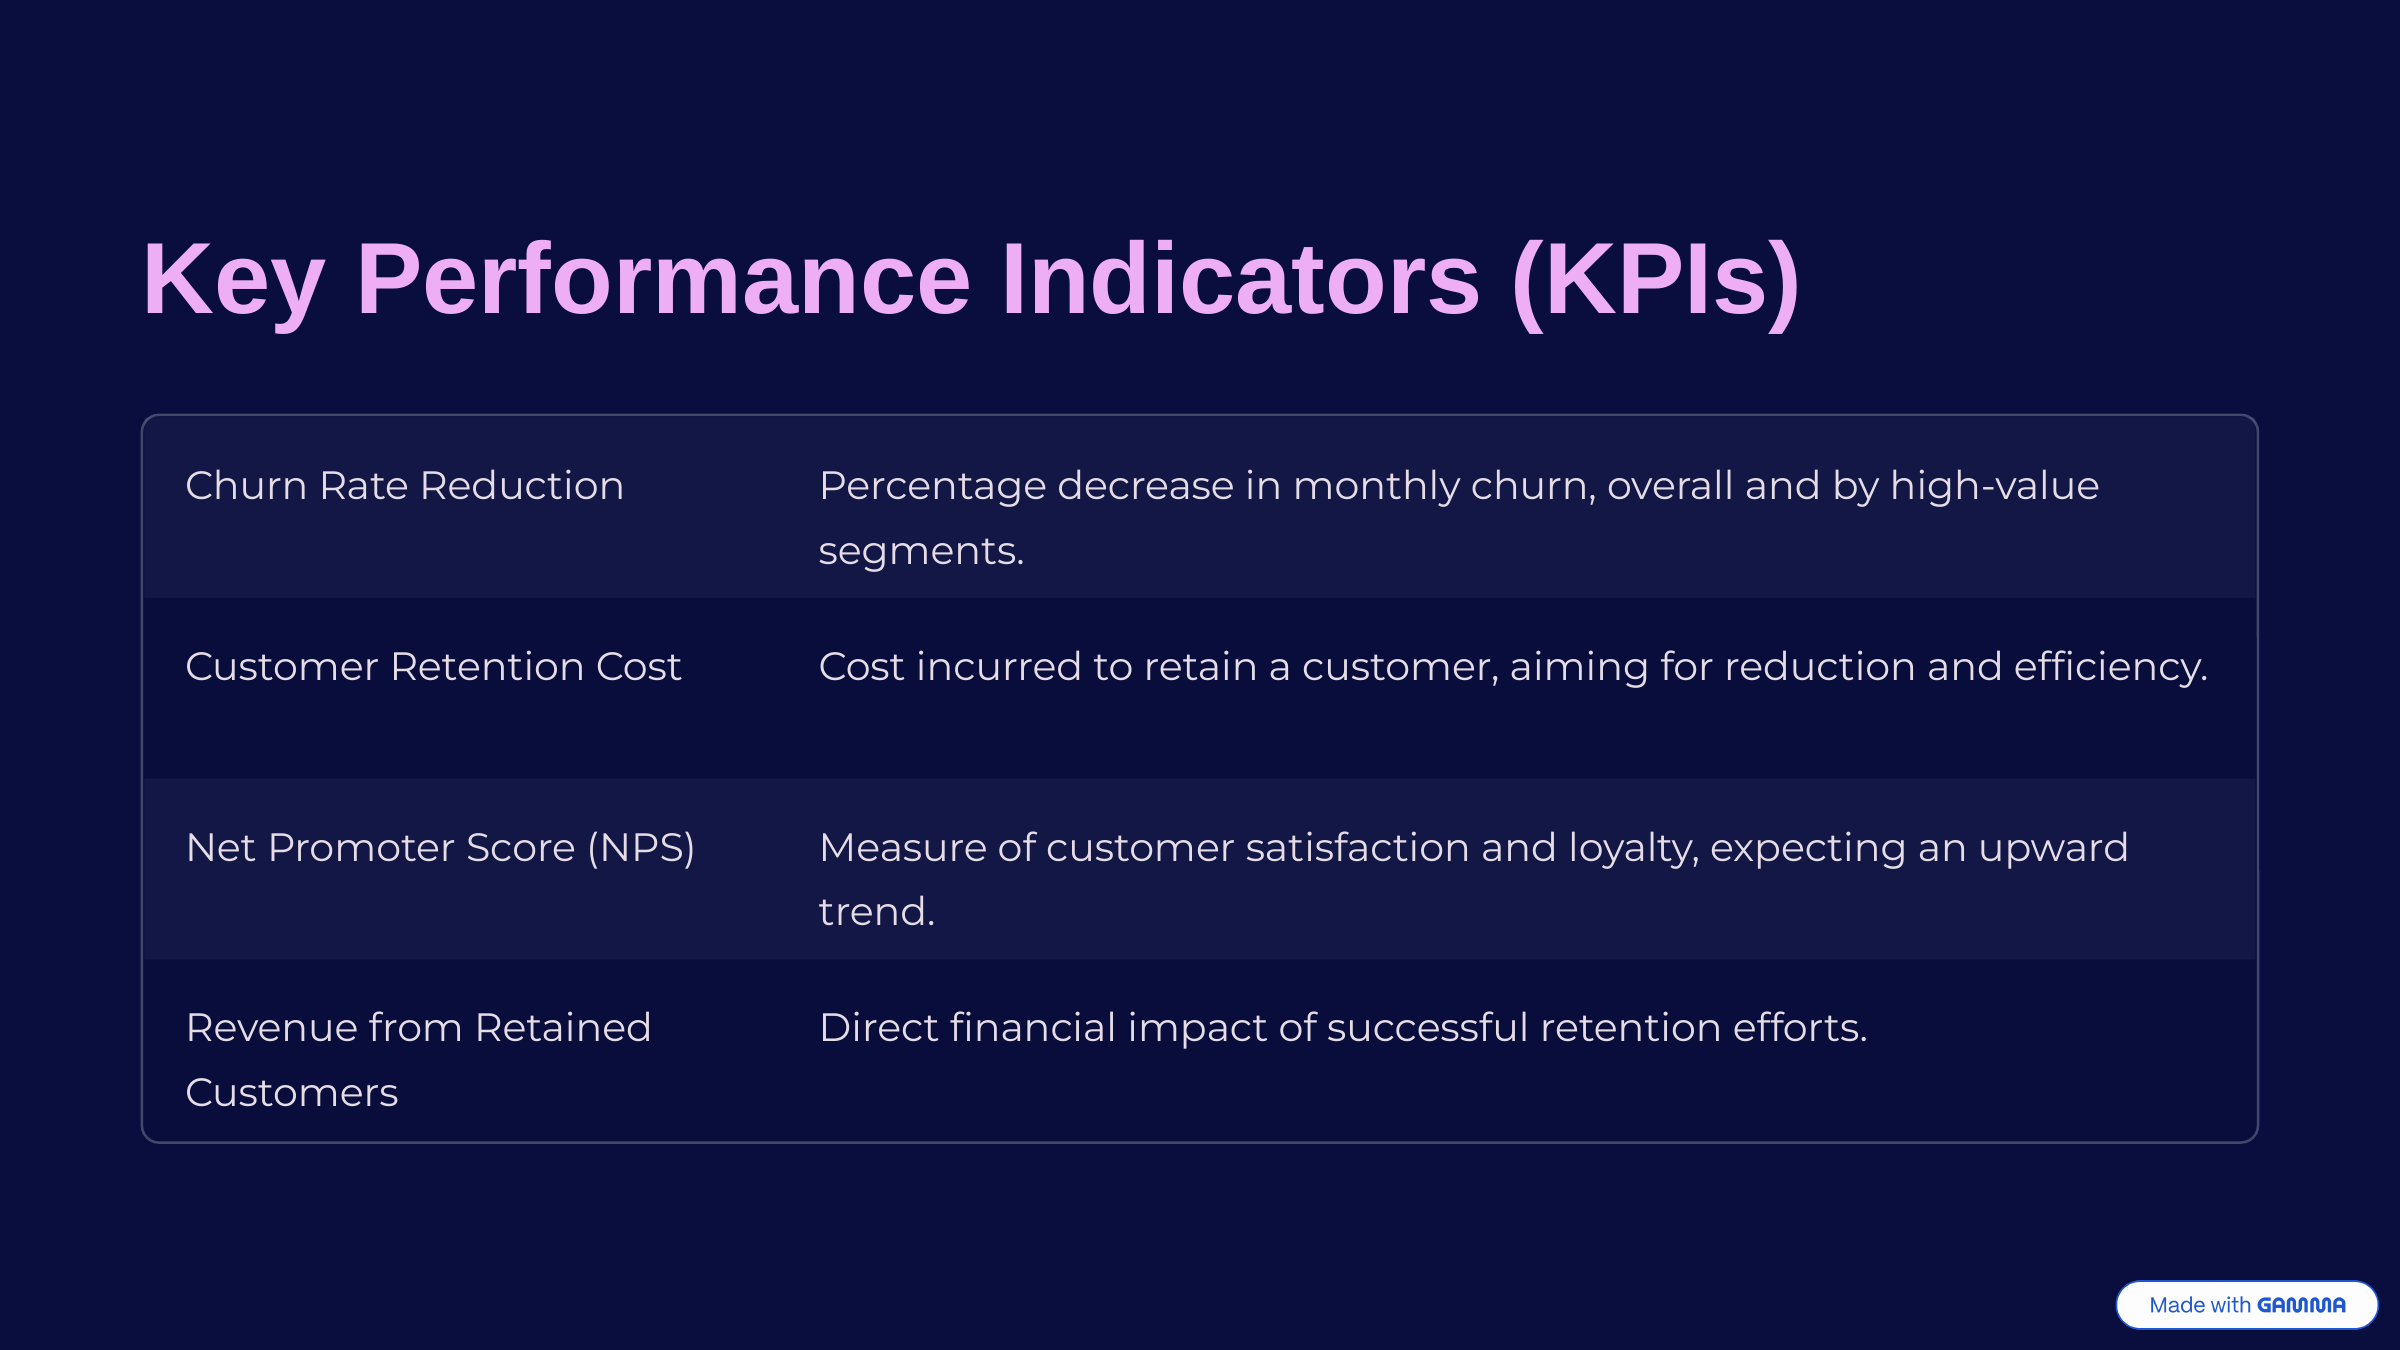

Key Performance Indicators (KPIs)

Churn Rate Reduction
Percentage decrease in monthly churn, overall and by high-value segments.

Customer Retention Cost
Cost incurred to retain a customer, aiming for reduction and efficiency.

Net Promoter Score (NPS)
Measure of customer satisfaction and loyalty, expecting an upward trend.

Revenue from Retained Customers
Direct financial impact of successful retention efforts.